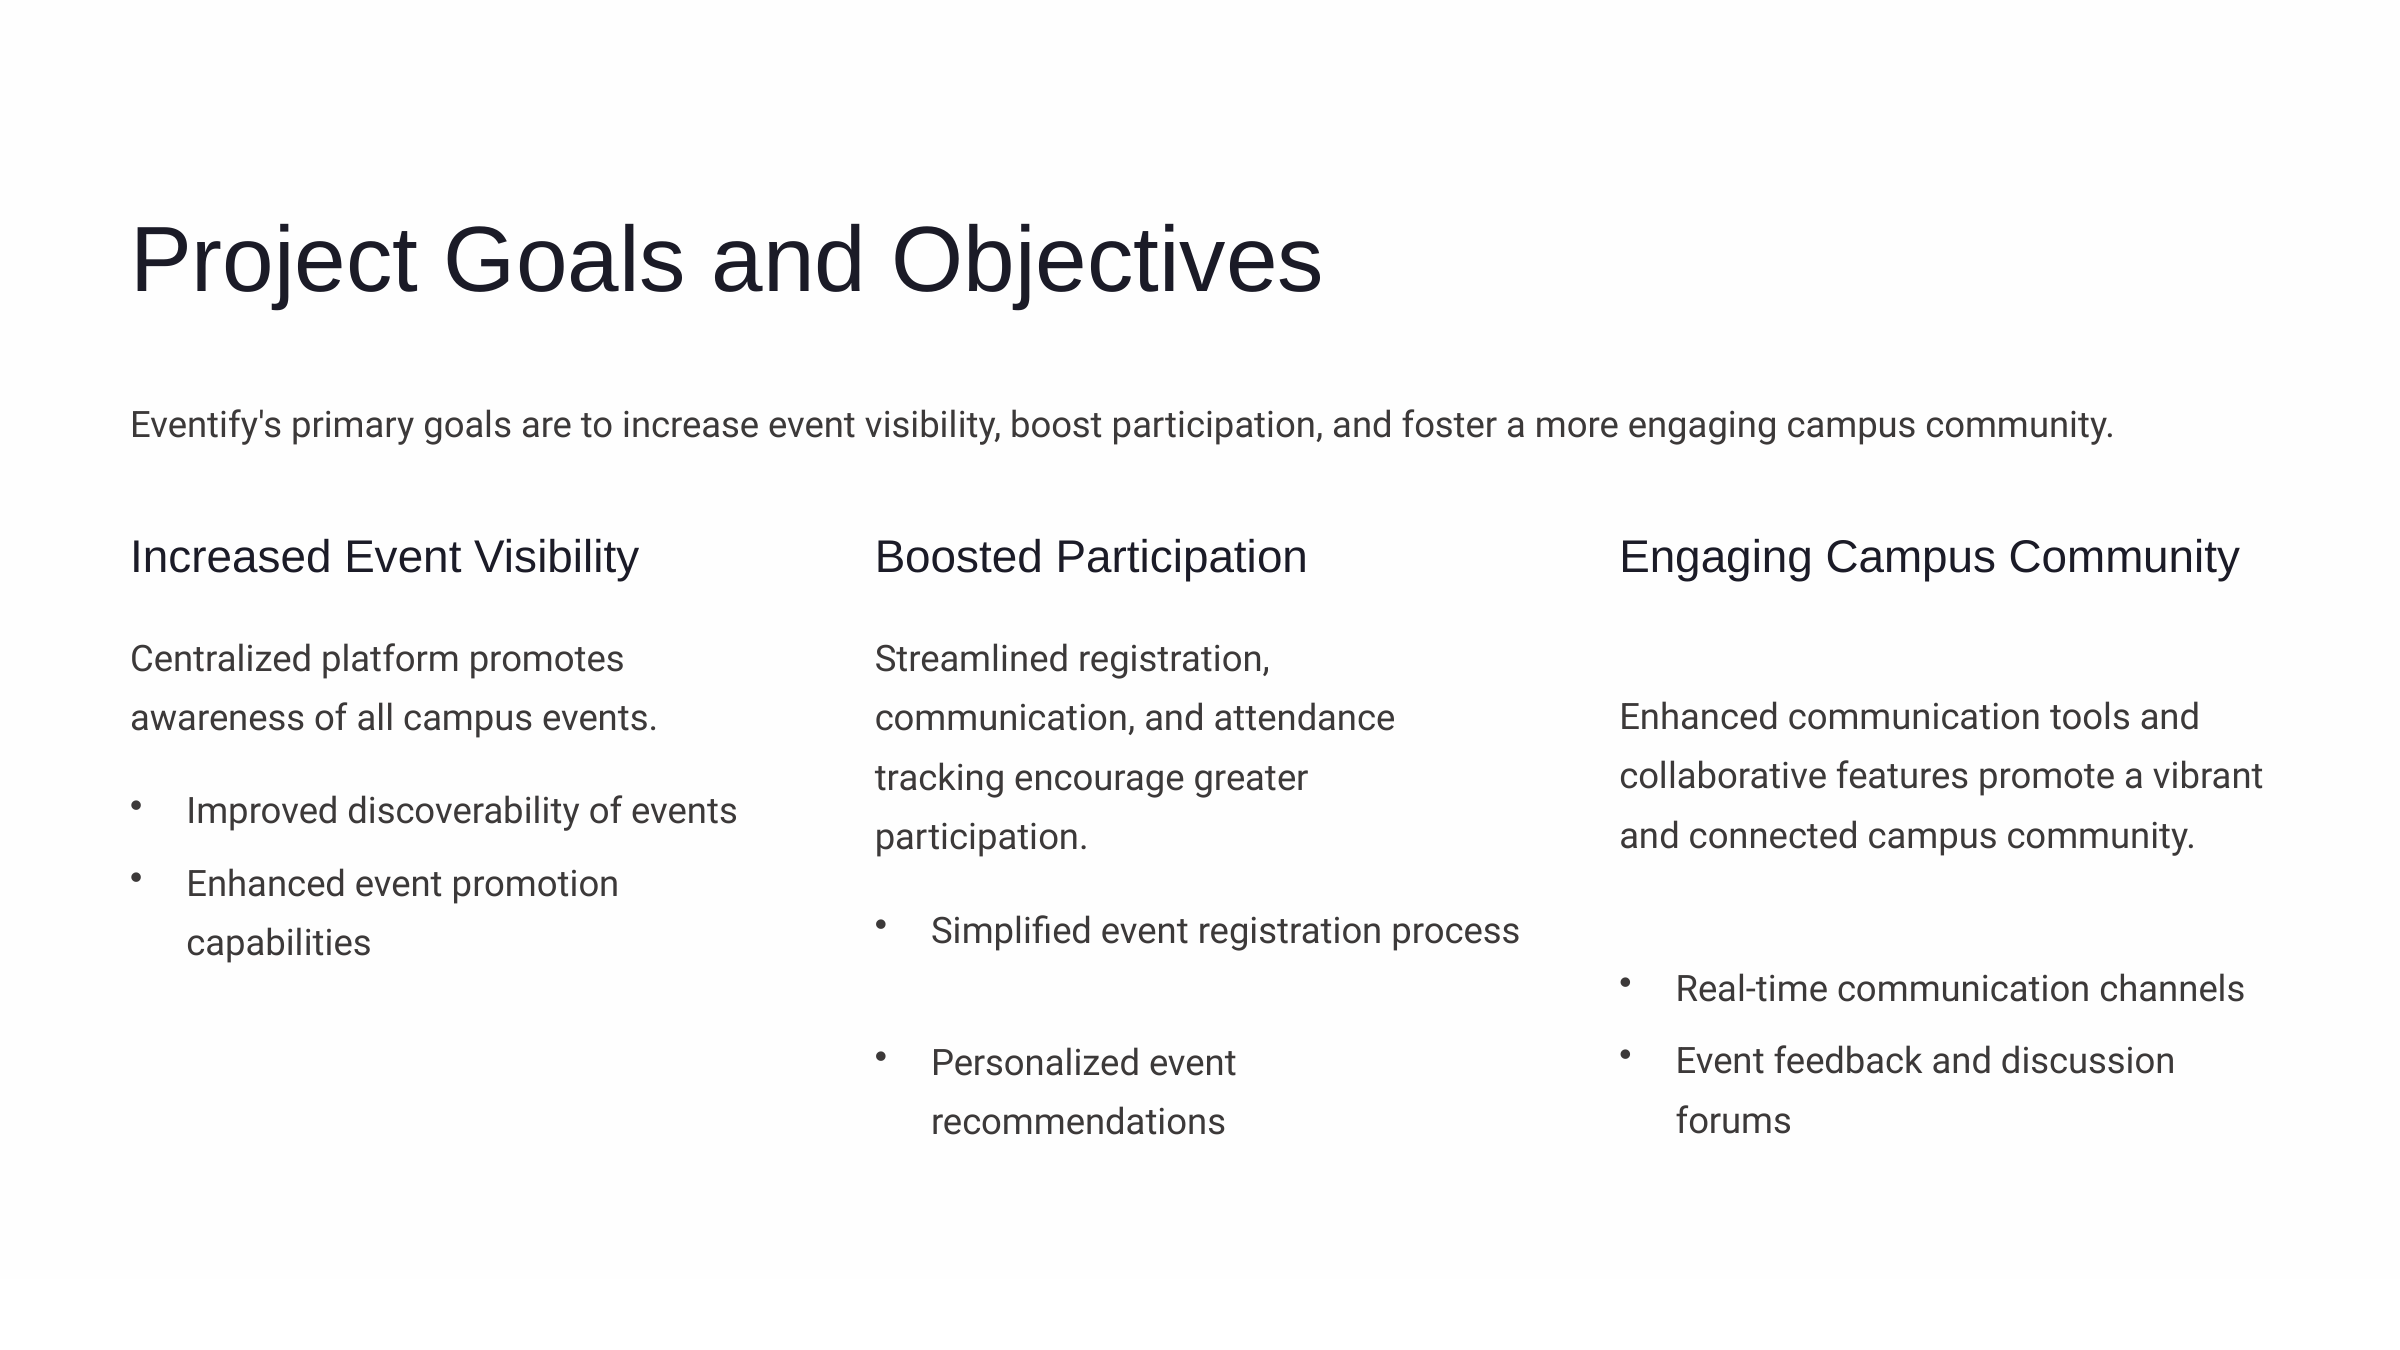

Project Goals and Objectives
Eventify's primary goals are to increase event visibility, boost participation, and foster a more engaging campus community.
Increased Event Visibility
Boosted Participation
Engaging Campus Community
Centralized platform promotes awareness of all campus events.
Streamlined registration, communication, and attendance tracking encourage greater participation.
Enhanced communication tools and collaborative features promote a vibrant and connected campus community.
Improved discoverability of events
Enhanced event promotion capabilities
Simplified event registration process
Real-time communication channels
Event feedback and discussion forums
Personalized event recommendations